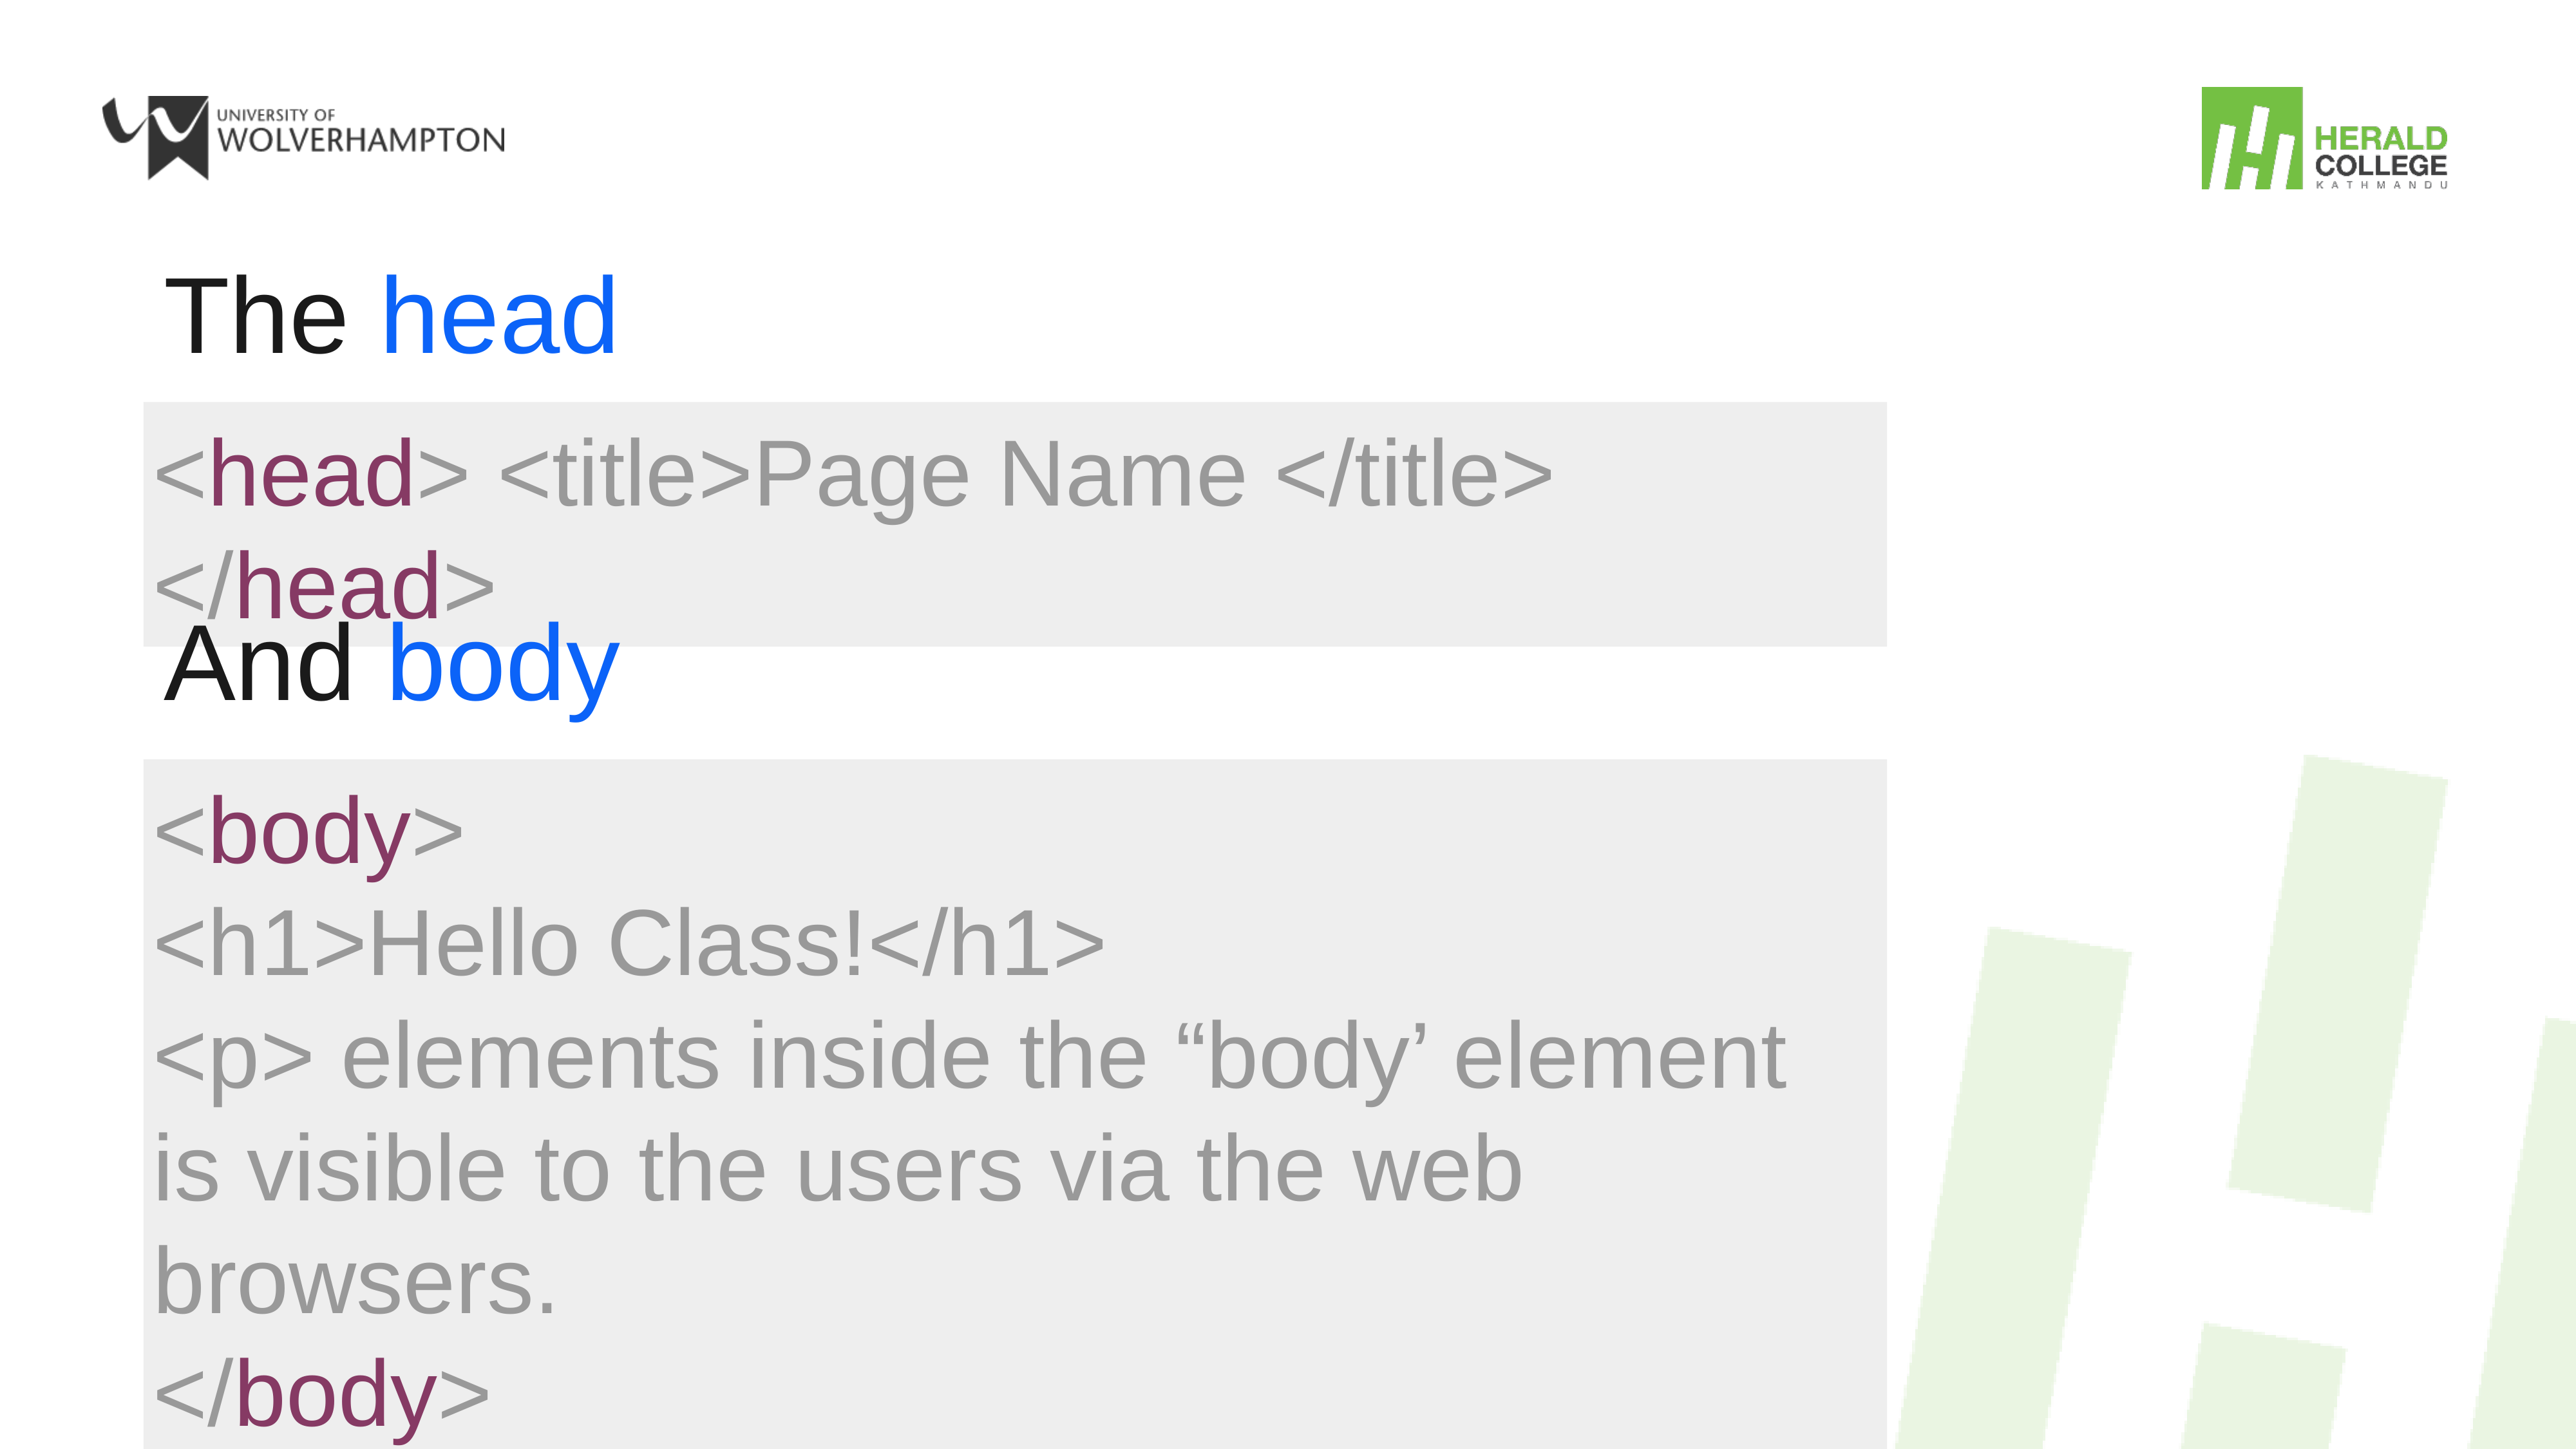

The head
<head> <title>Page Name </title> </head>
And body
<body>
<h1>Hello Class!</h1>
<p> elements inside the “body’ element is visible to the users via the web browsers.
</body>